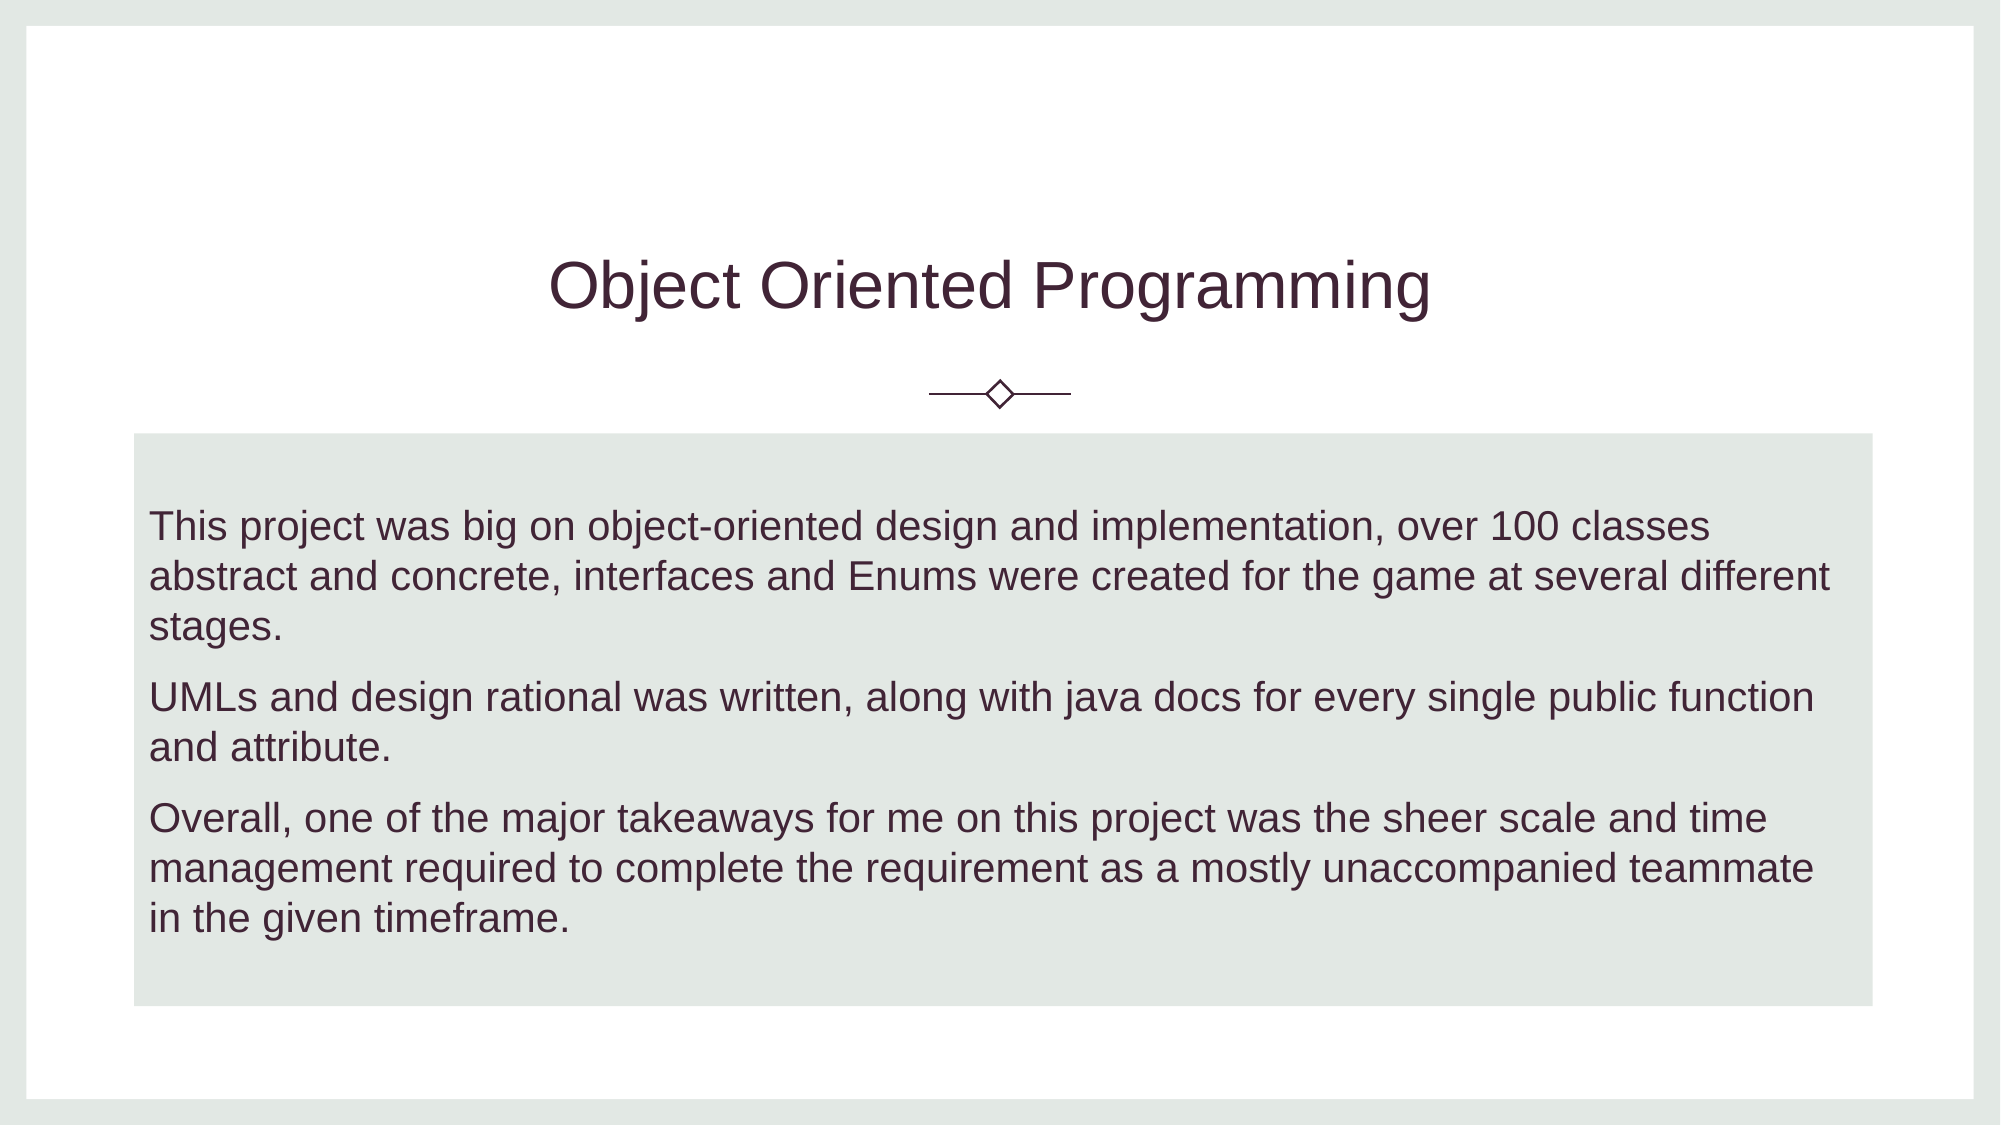

# Object Oriented Programming

This project was big on object-oriented design and implementation, over 100 classes abstract and concrete, interfaces and Enums were created for the game at several different stages.
UMLs and design rational was written, along with java docs for every single public function and attribute.
Overall, one of the major takeaways for me on this project was the sheer scale and time management required to complete the requirement as a mostly unaccompanied teammate in the given timeframe.